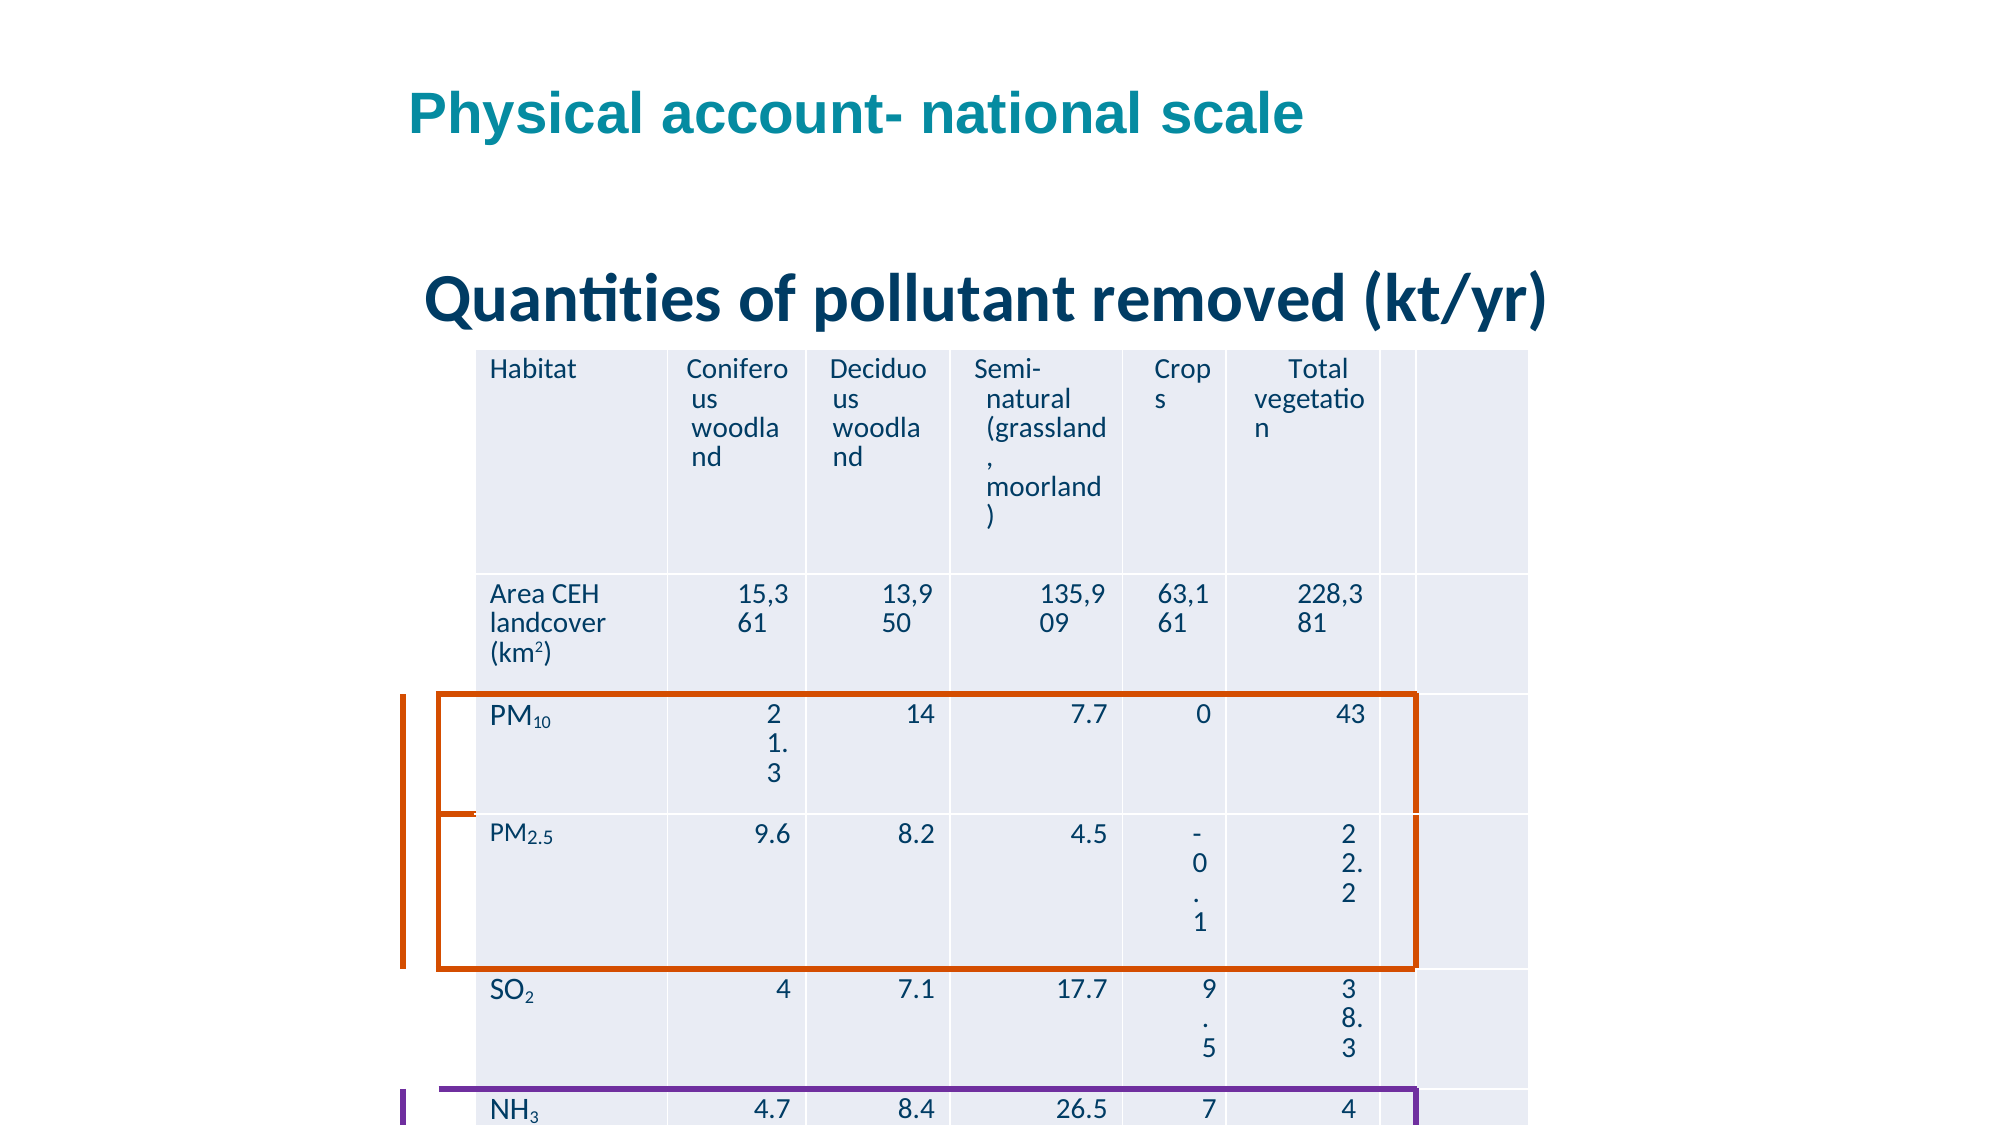

7
# Physical account- national scale
Quantities of pollutant removed (kt/yr)
|  |  | Habitat | Coniferous woodland | Deciduous woodland | Semi-natural (grassland, moorland) | Crops | Total vegetation |  |  |
| --- | --- | --- | --- | --- | --- | --- | --- | --- | --- |
|  |  | Area CEH landcover (km2) | 15,361 | 13,950 | 135,909 | 63,161 | 228,381 |  |  |
|  |  | PM10 | 21.3 | 14 | 7.7 | 0 | 43 |  |  |
|  |  | PM2.5 | 9.6 | 8.2 | 4.5 | -0.1 | 22.2 |  |  |
|  |  | SO2 | 4 | 7.1 | 17.7 | 9.5 | 38.3 |  |  |
|  |  | NH3 | 4.7 | 8.4 | 26.5 | 7.8 | 47.4 |  |  |
|  |  | NO2 | 1.6 | 2.6 | 10.4 | 9.1 | 23.7 |  |  |
|  |  | O3 | 121.6 | 95.5 | 597.1 | 383.9 | 1198.2 |  |  |